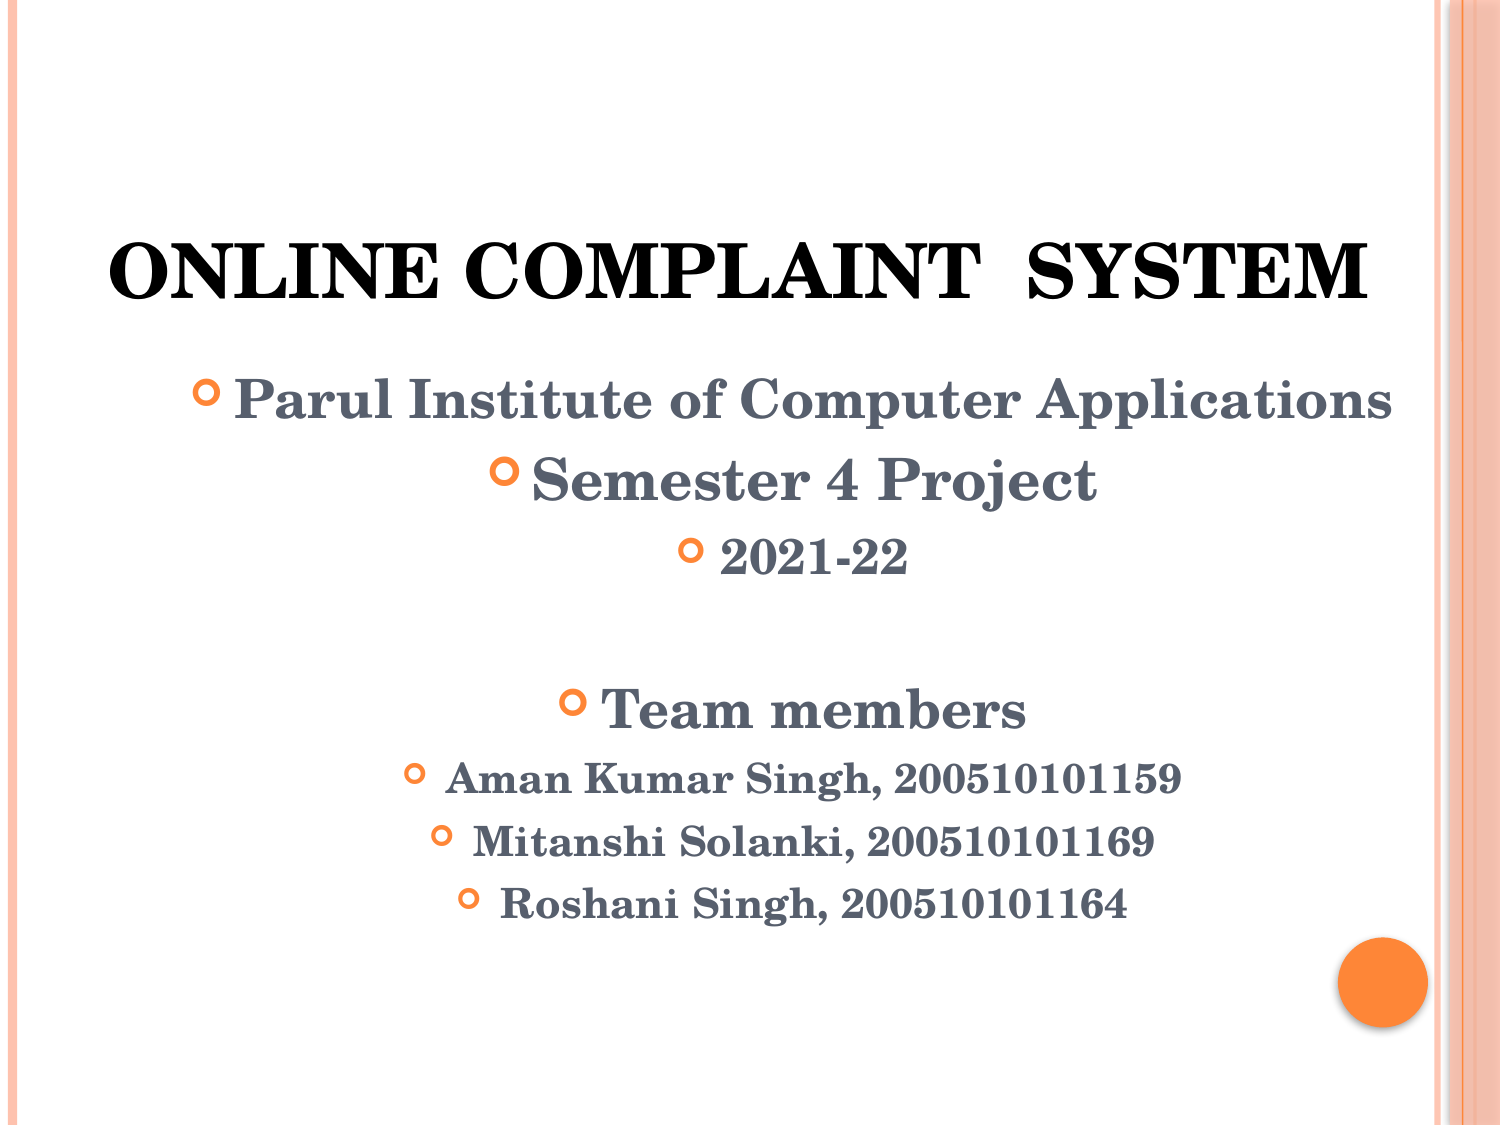

# Online Complaint  System
Parul Institute of Computer Applications
Semester 4 Project
2021-22

Team members
Aman Kumar Singh, 200510101159
Mitanshi Solanki, 200510101169
Roshani Singh, 200510101164